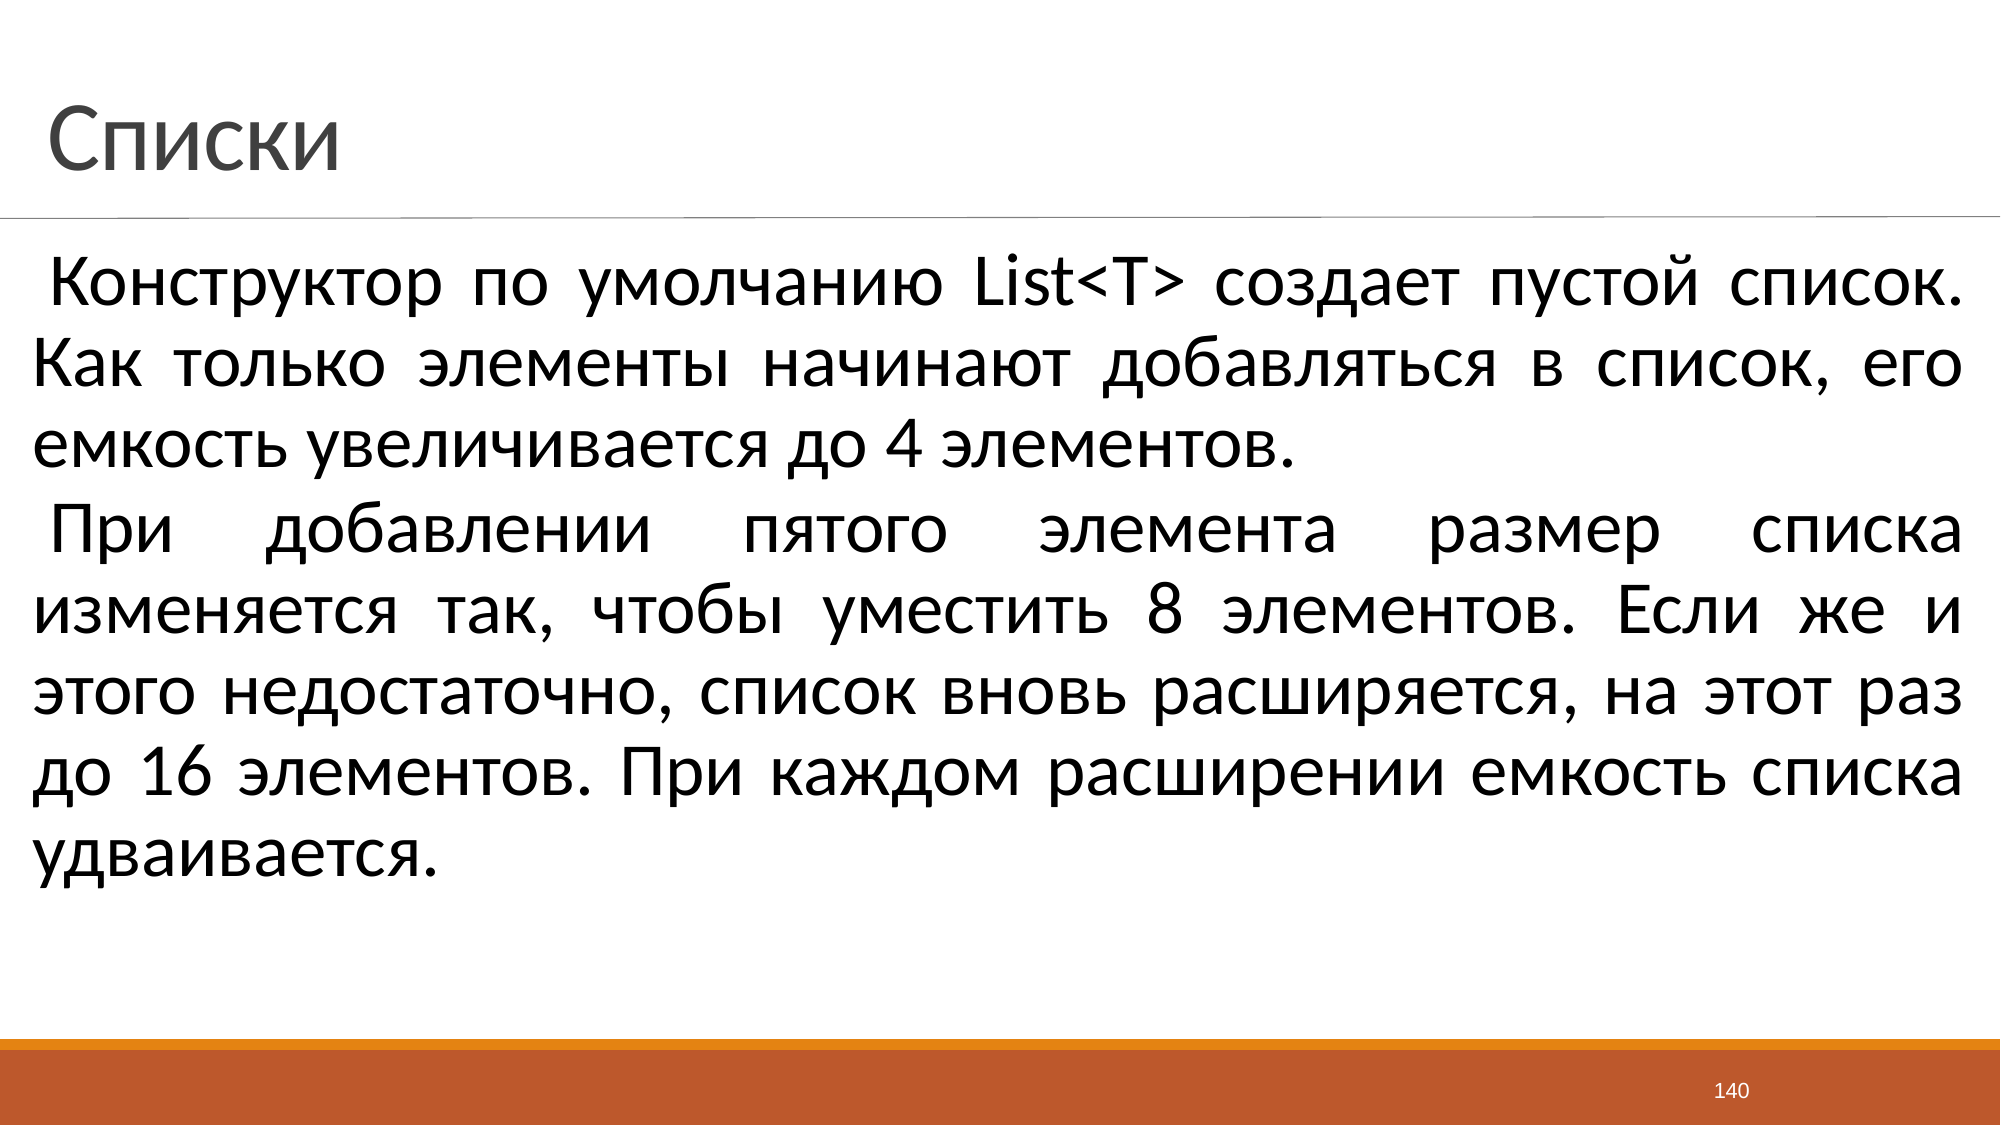

# Списки
Конструктор по умолчанию List<T> создает пустой список. Как только элементы начинают добавляться в список, его емкость увеличивается до 4 элементов.
При добавлении пятого элемента размер списка изменяется так, чтобы уместить 8 элементов. Если же и этого недостаточно, список вновь расширяется, на этот раз до 16 элементов. При каждом расширении емкость списка удваивается.
140